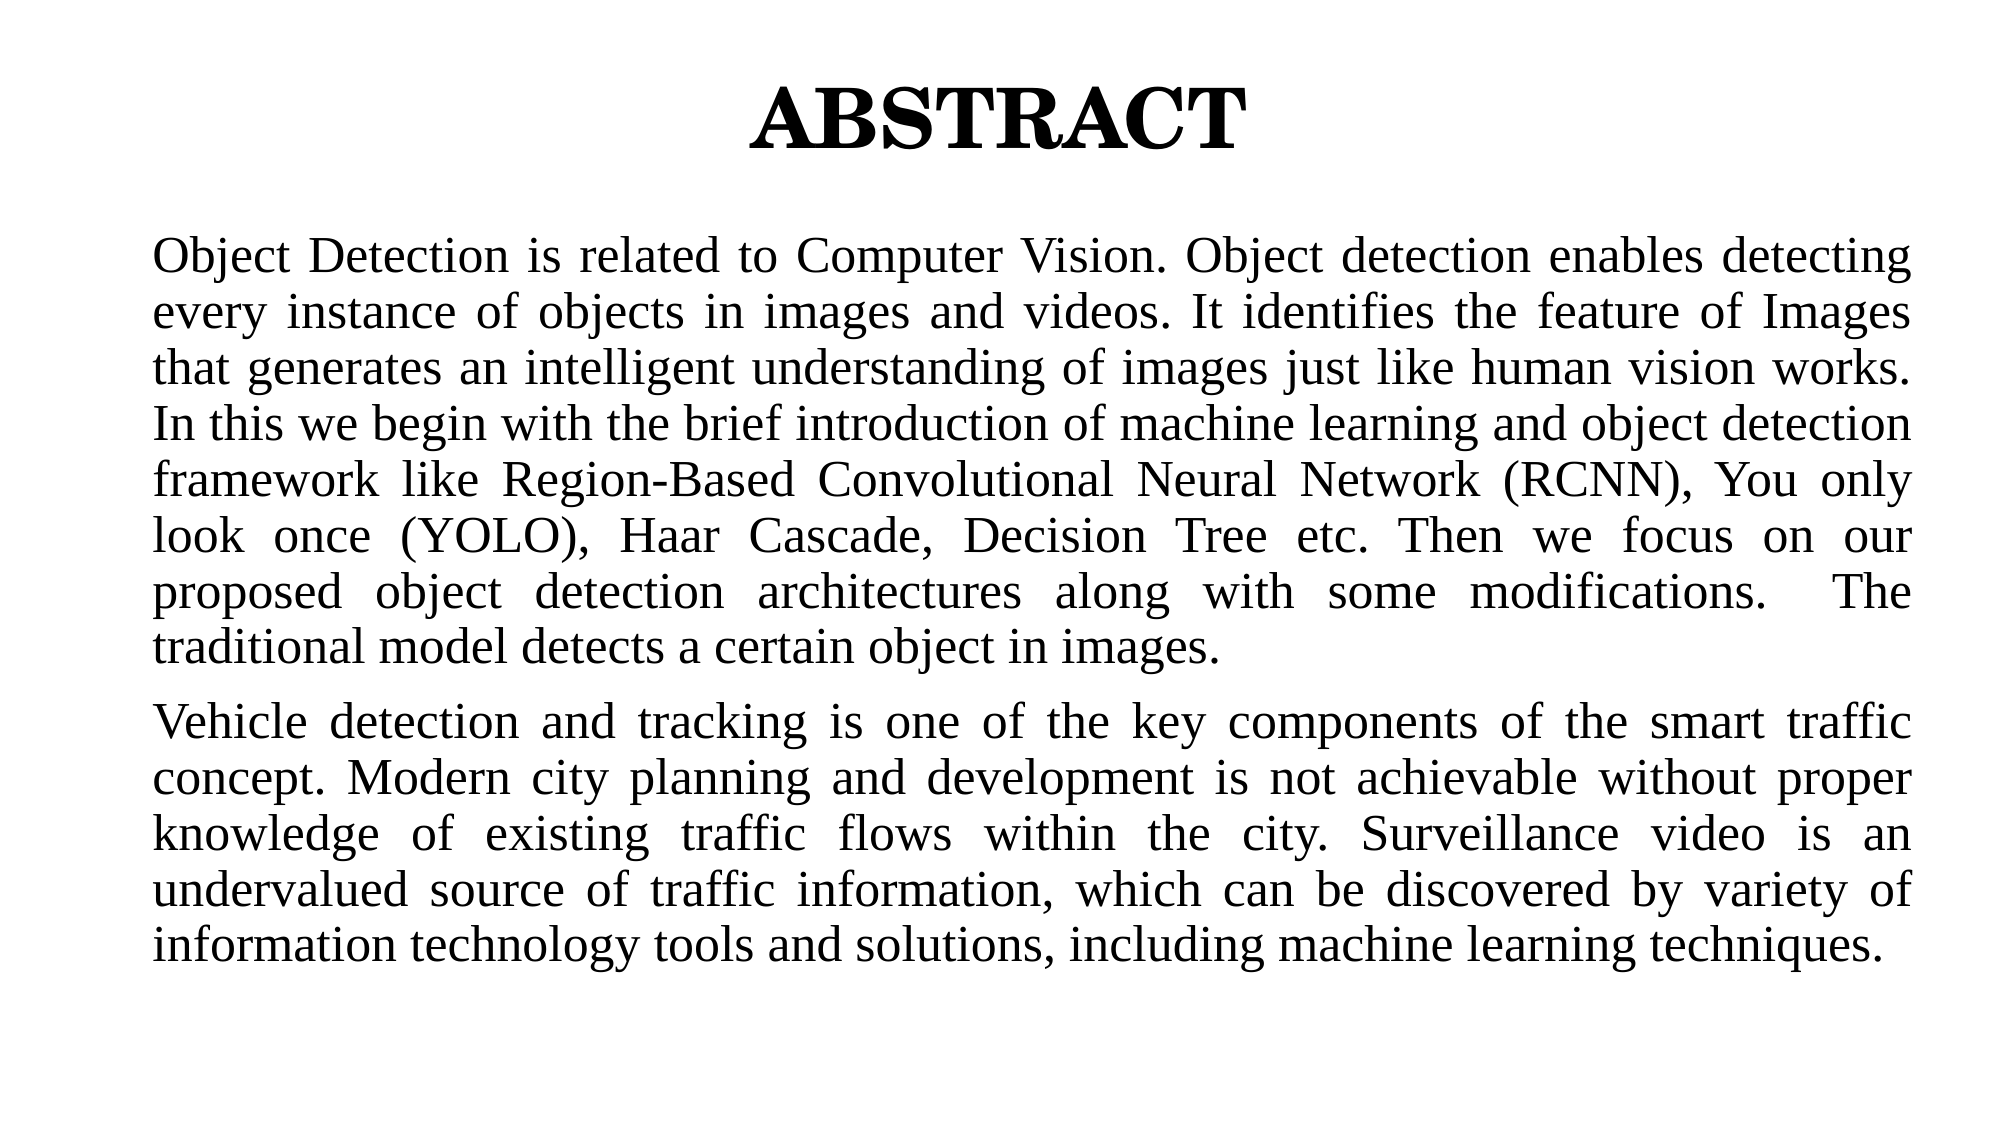

# ABSTRACT
Object Detection is related to Computer Vision. Object detection enables detecting every instance of objects in images and videos. It identifies the feature of Images that generates an intelligent understanding of images just like human vision works. In this we begin with the brief introduction of machine learning and object detection framework like Region-Based Convolutional Neural Network (RCNN), You only look once (YOLO), Haar Cascade, Decision Tree etc. Then we focus on our proposed object detection architectures along with some modifications.  The traditional model detects a certain object in images.
Vehicle detection and tracking is one of the key components of the smart traffic concept. Modern city planning and development is not achievable without proper knowledge of existing traffic flows within the city. Surveillance video is an undervalued source of traffic information, which can be discovered by variety of information technology tools and solutions, including machine learning techniques.